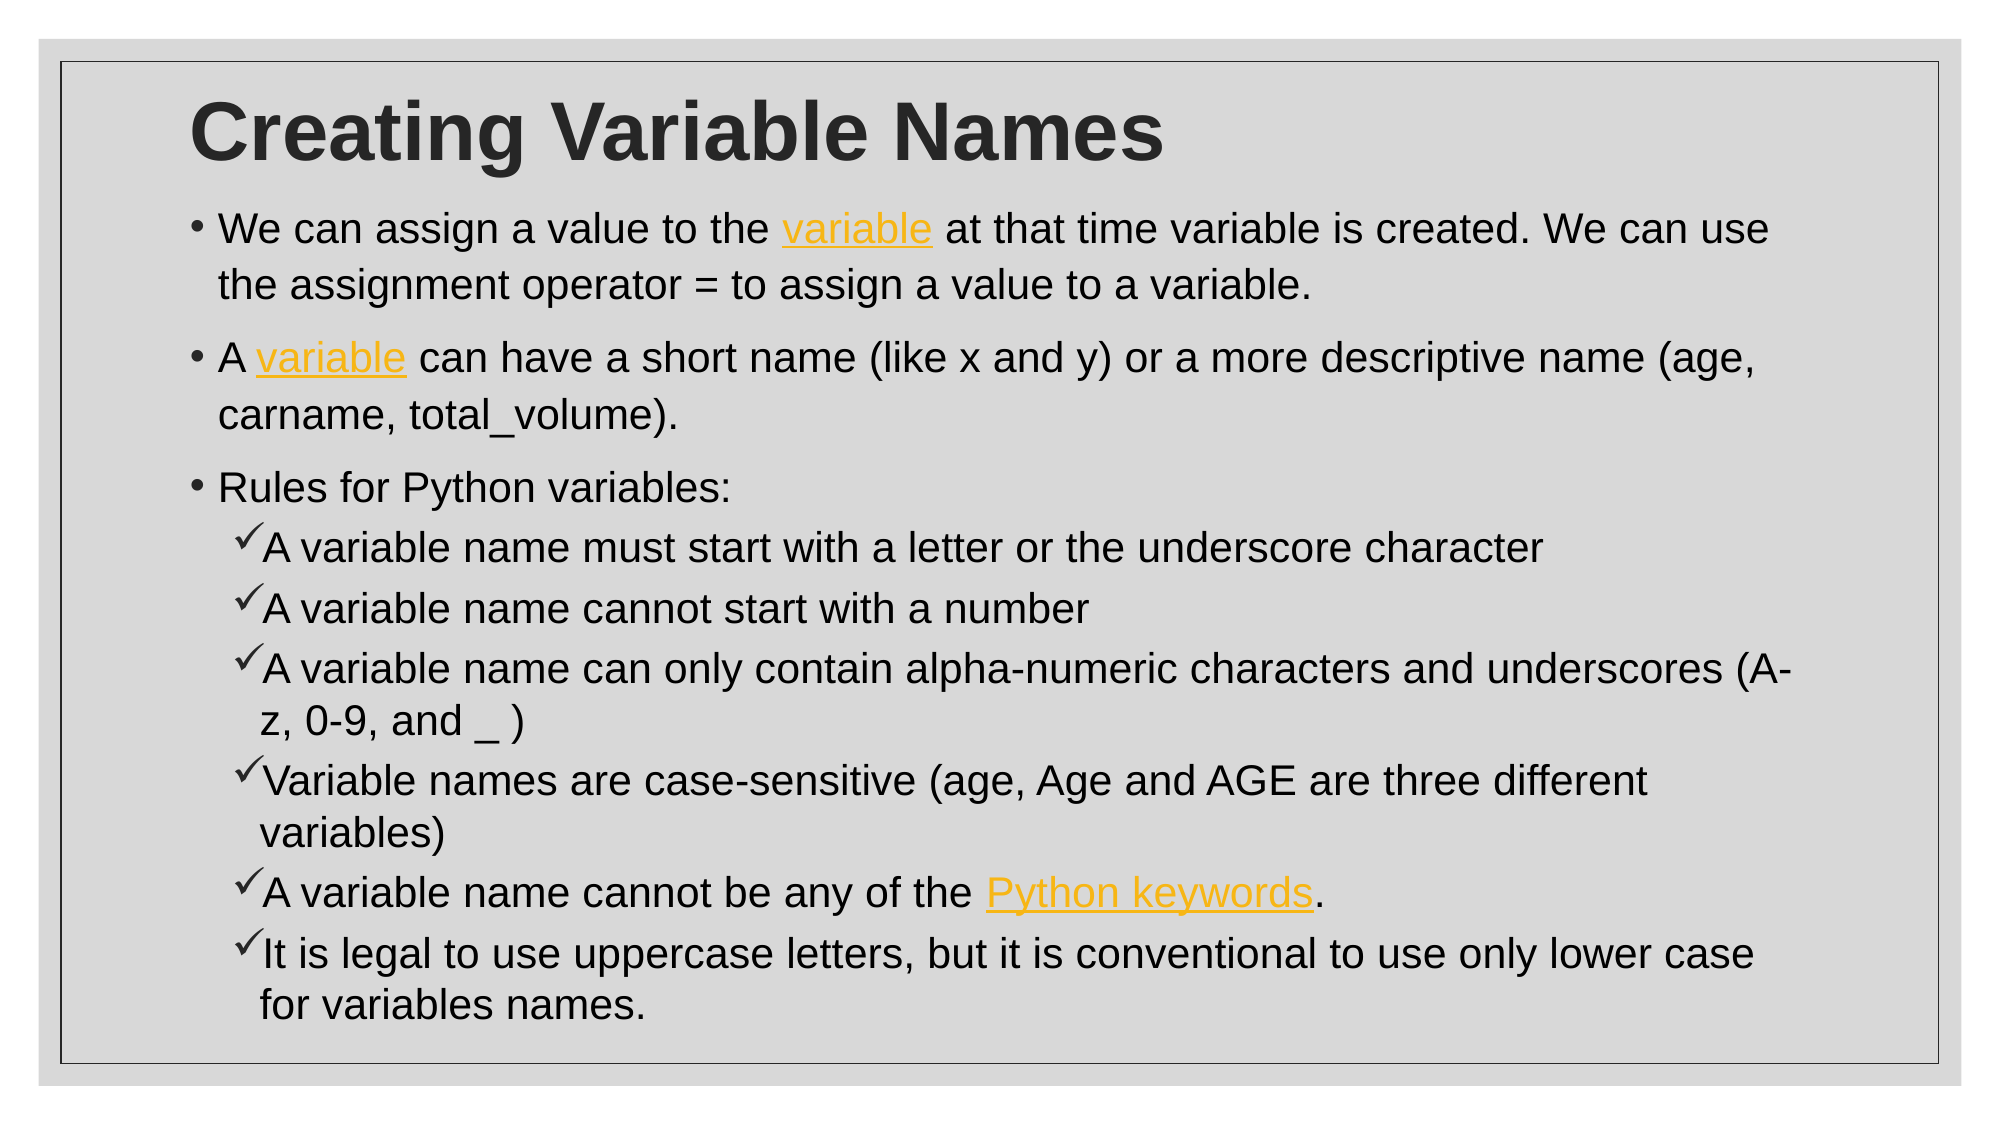

# Creating Variable Names
We can assign a value to the variable at that time variable is created. We can use the assignment operator = to assign a value to a variable.
A variable can have a short name (like x and y) or a more descriptive name (age, carname, total_volume).
Rules for Python variables:
A variable name must start with a letter or the underscore character
A variable name cannot start with a number
A variable name can only contain alpha-numeric characters and underscores (A-z, 0-9, and _ )
Variable names are case-sensitive (age, Age and AGE are three different variables)
A variable name cannot be any of the Python keywords.
It is legal to use uppercase letters, but it is conventional to use only lower case for variables names.